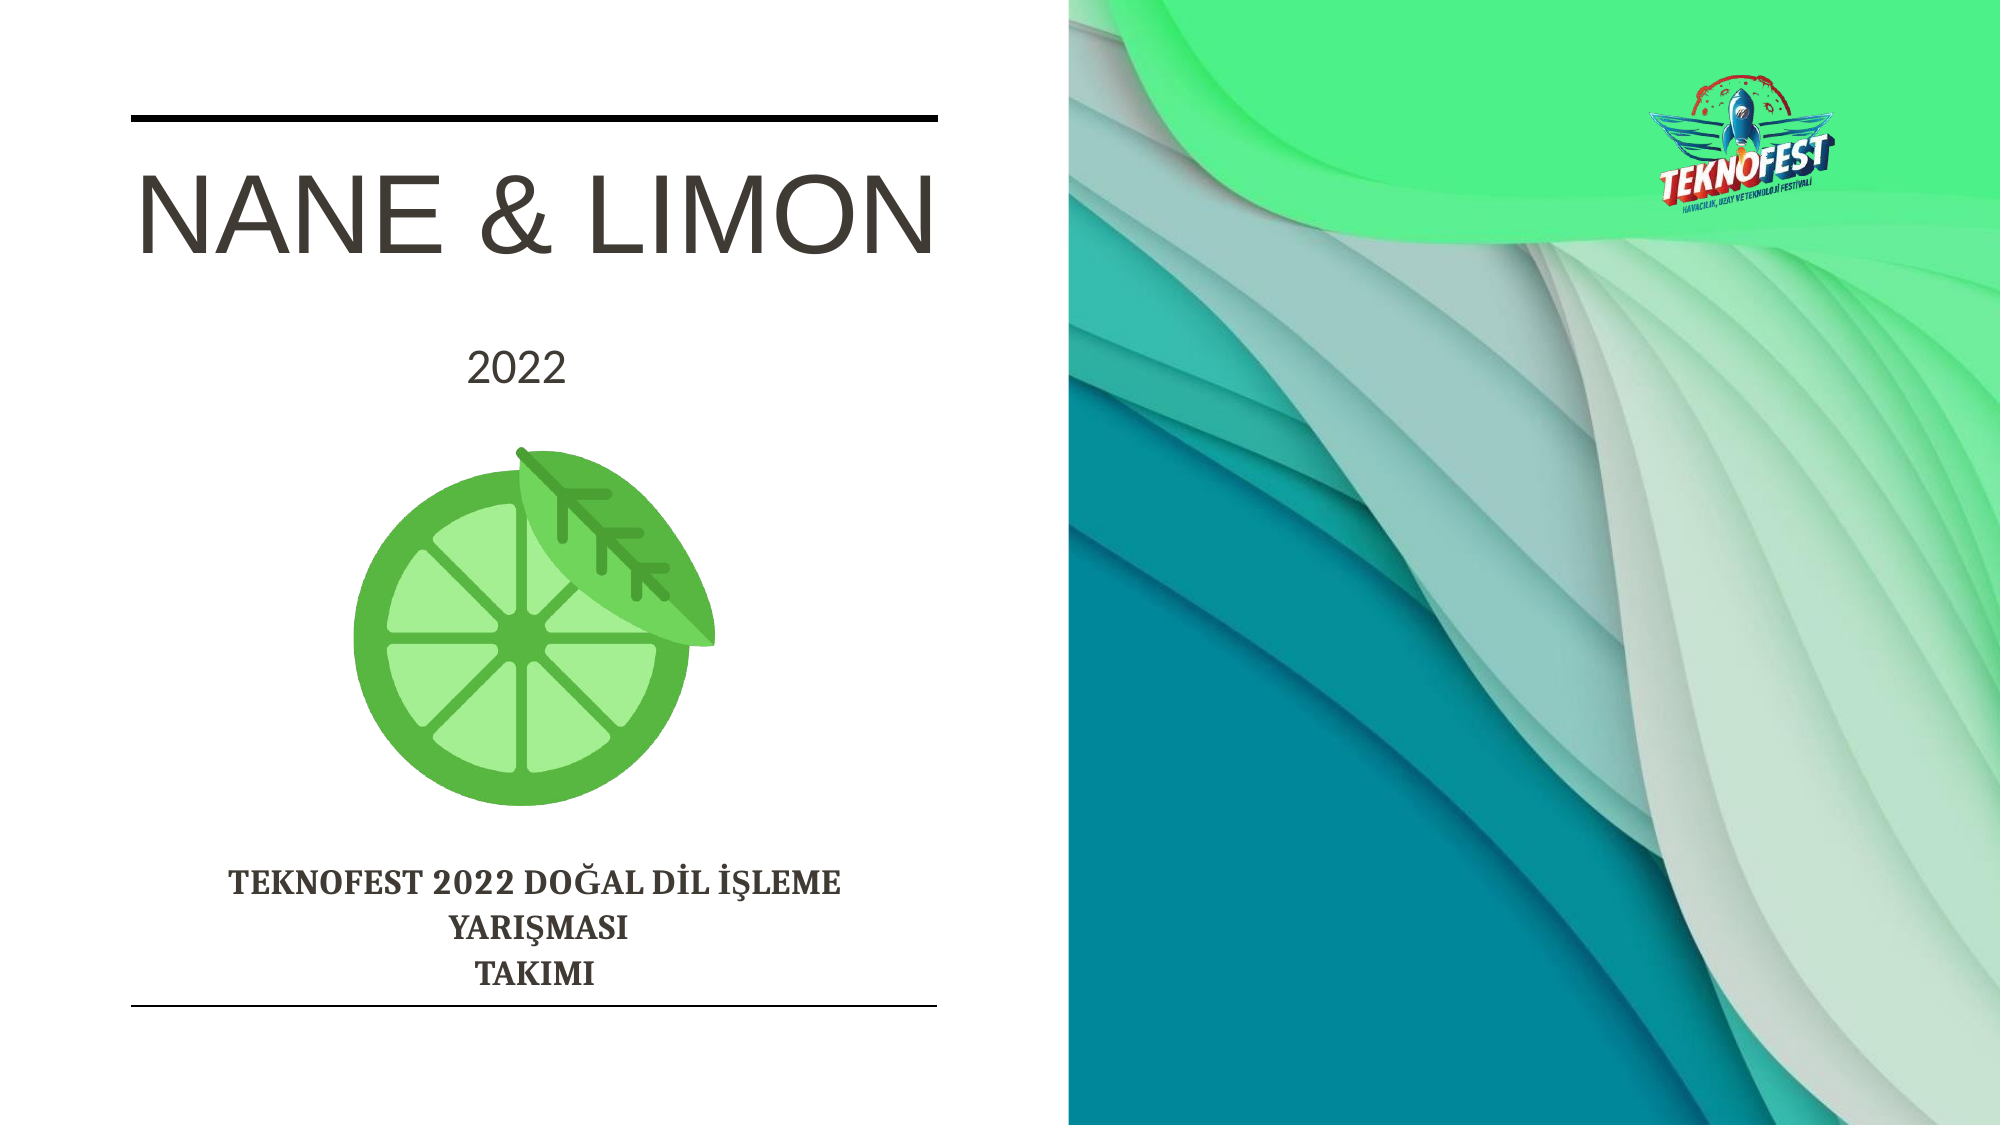

# NANE & LIMON
2022

TEKNOFEST 2022 DOĞAL DİL İŞLEME  YARIŞMASI
TAKIMI